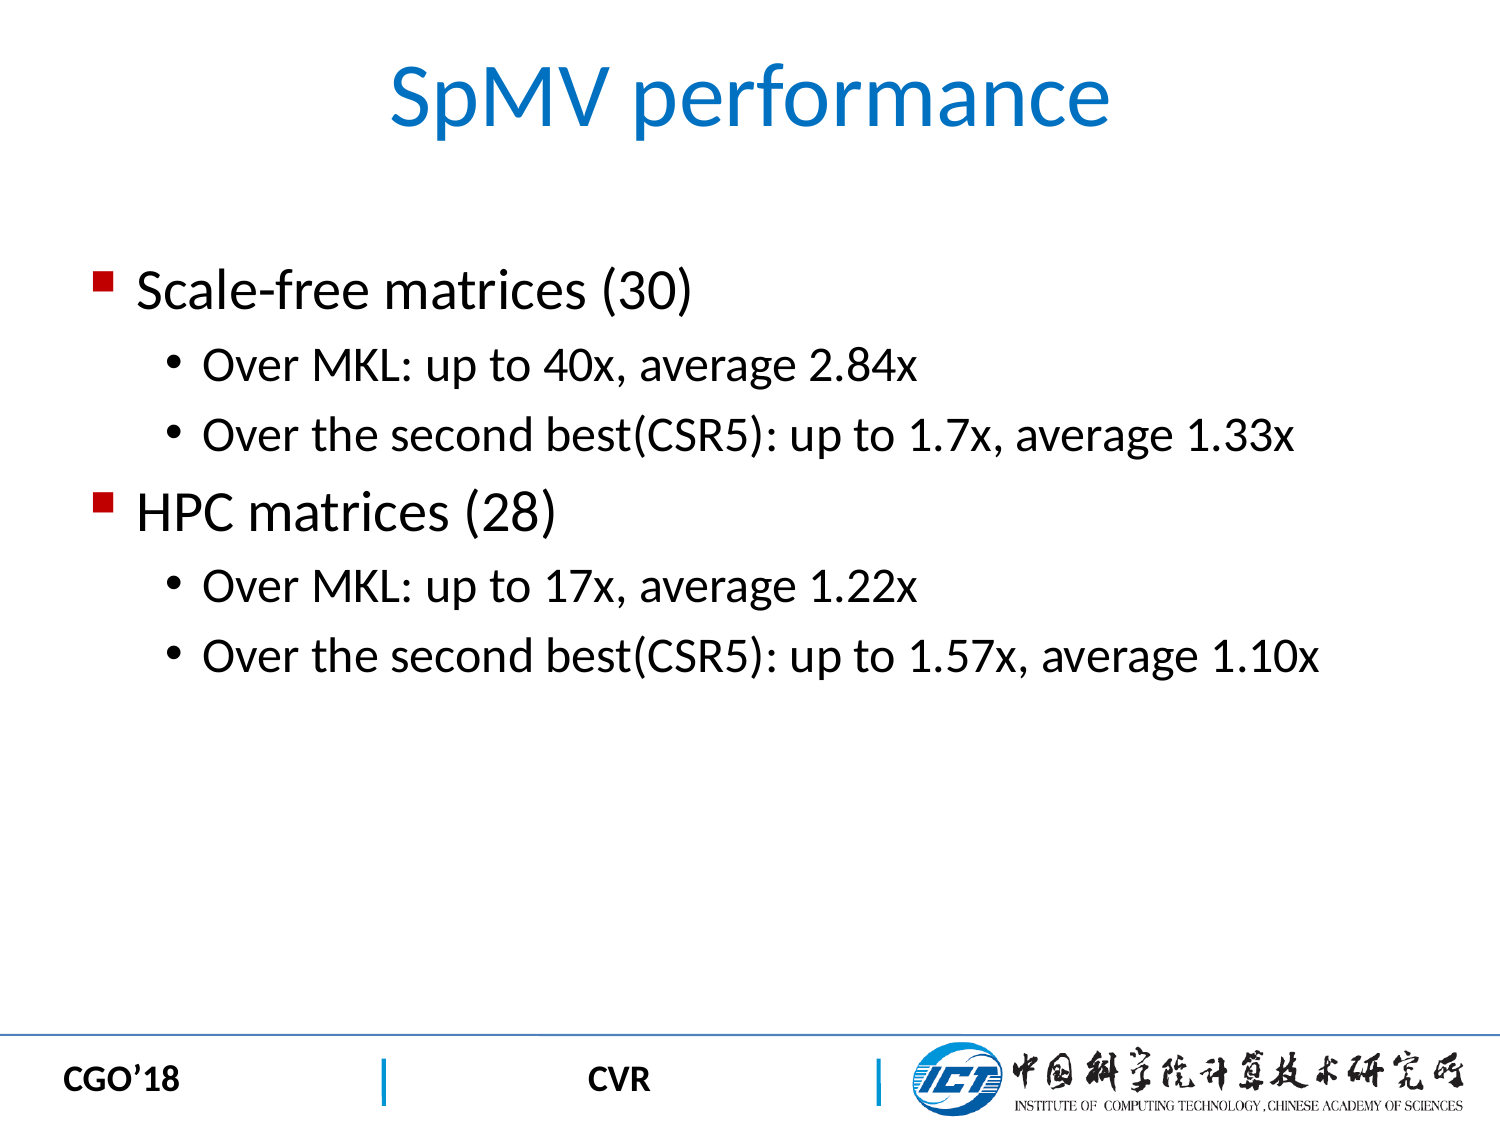

# SpMV performance
Scale-free matrices (30)
Over MKL: up to 40x, average 2.84x
Over the second best(CSR5): up to 1.7x, average 1.33x
HPC matrices (28)
Over MKL: up to 17x, average 1.22x
Over the second best(CSR5): up to 1.57x, average 1.10x